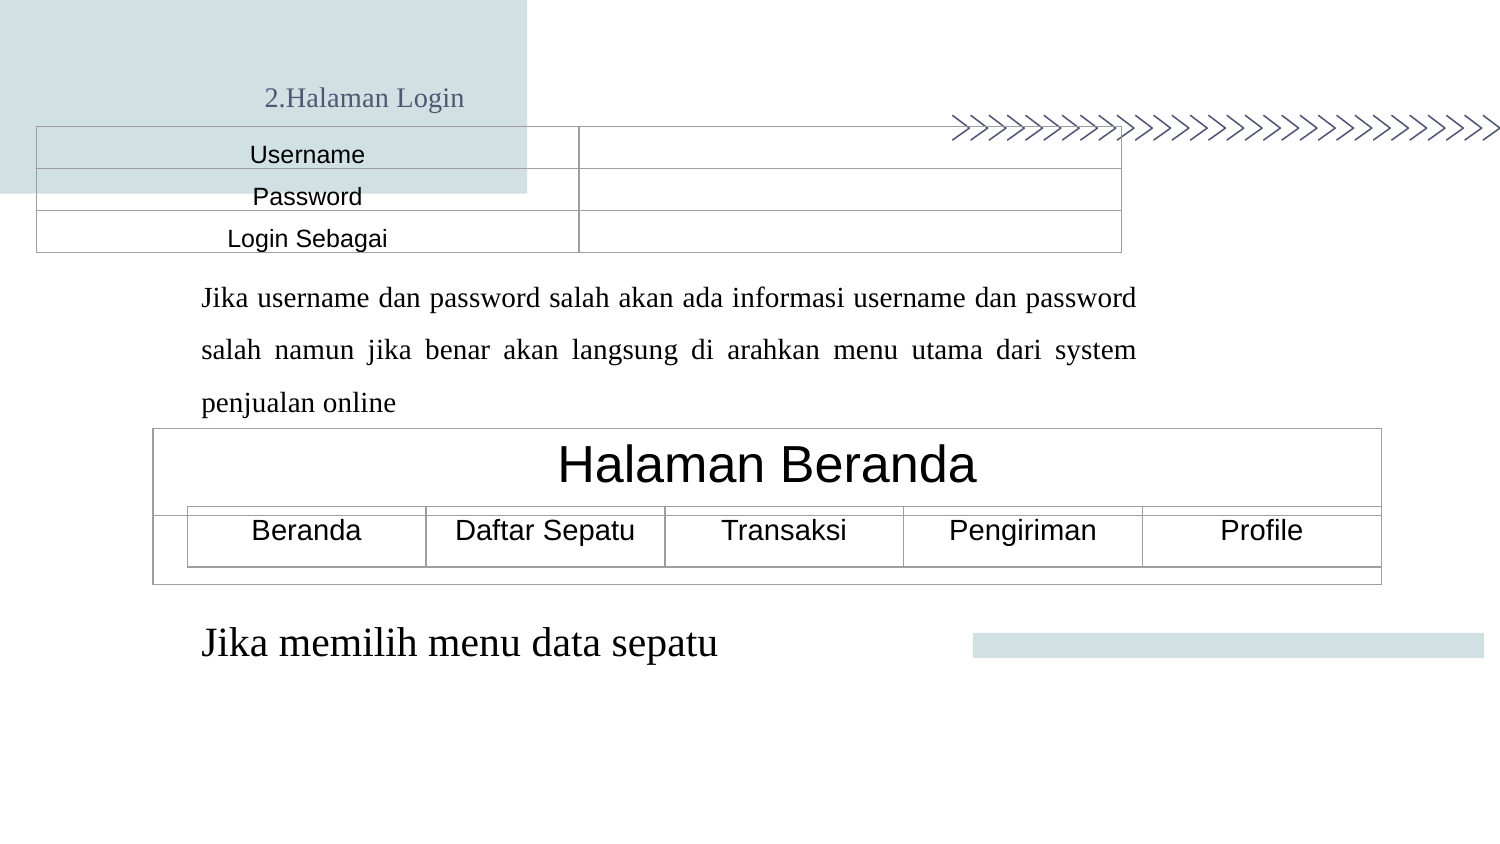

# 2.Halaman Login
| Username |  |
| --- | --- |
| Password |  |
| Login Sebagai |  |
Jika username dan password salah akan ada informasi username dan password salah namun jika benar akan langsung di arahkan menu utama dari system penjualan online
| Halaman Beranda |
| --- |
|  |
| Beranda | Daftar Sepatu | Transaksi | Pengiriman | Profile |
| --- | --- | --- | --- | --- |
Jika memilih menu data sepatu